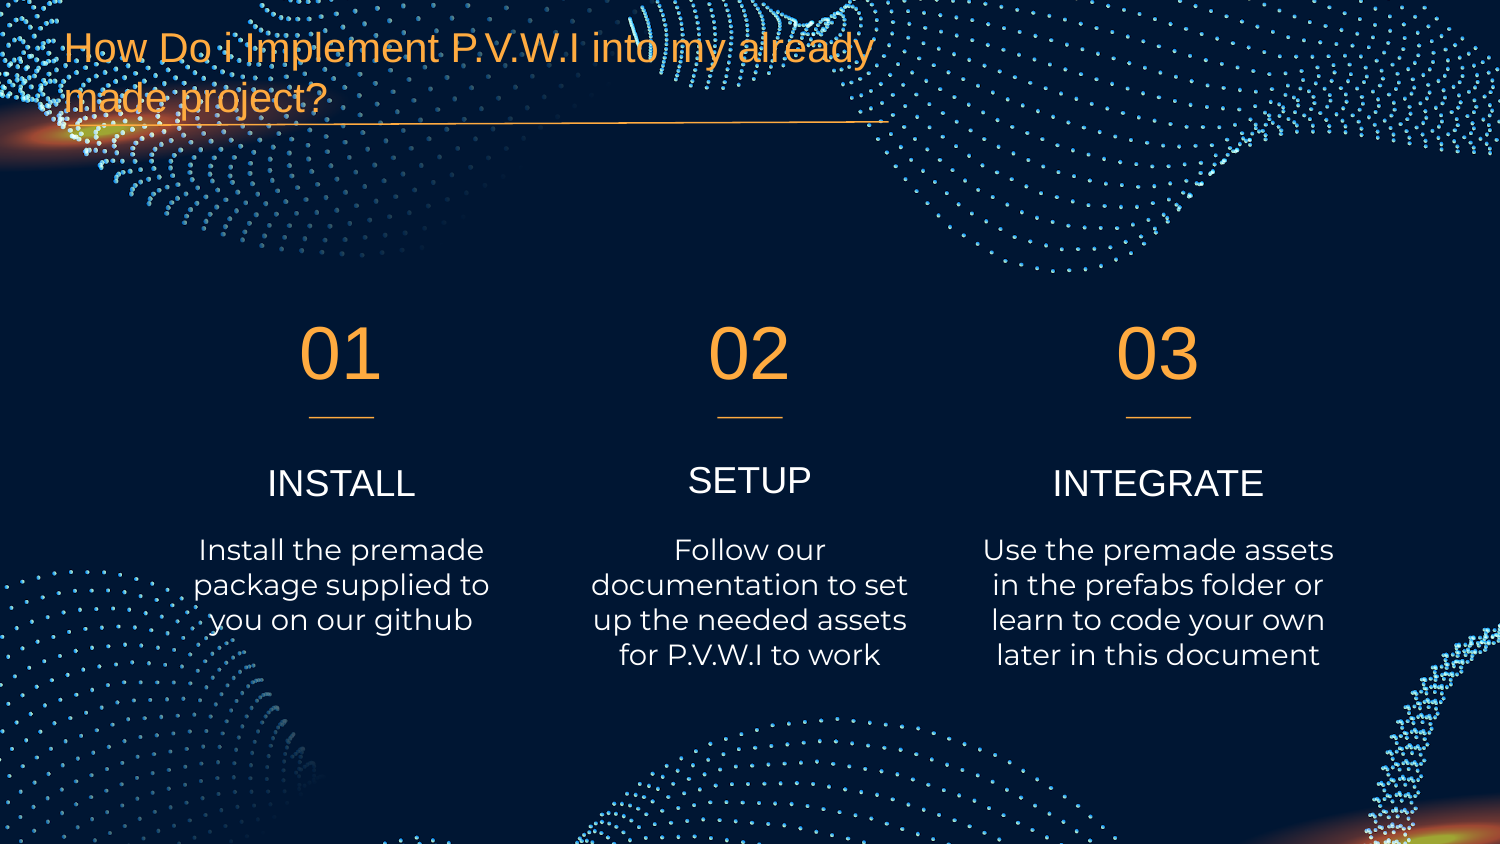

How Do i Implement P.V.W.I into my already made project?
# 01
02
03
SETUP
INSTALL
INTEGRATE
Install the premade package supplied to you on our github
Follow our documentation to set up the needed assets for P.V.W.I to work
Use the premade assets in the prefabs folder or learn to code your own later in this document